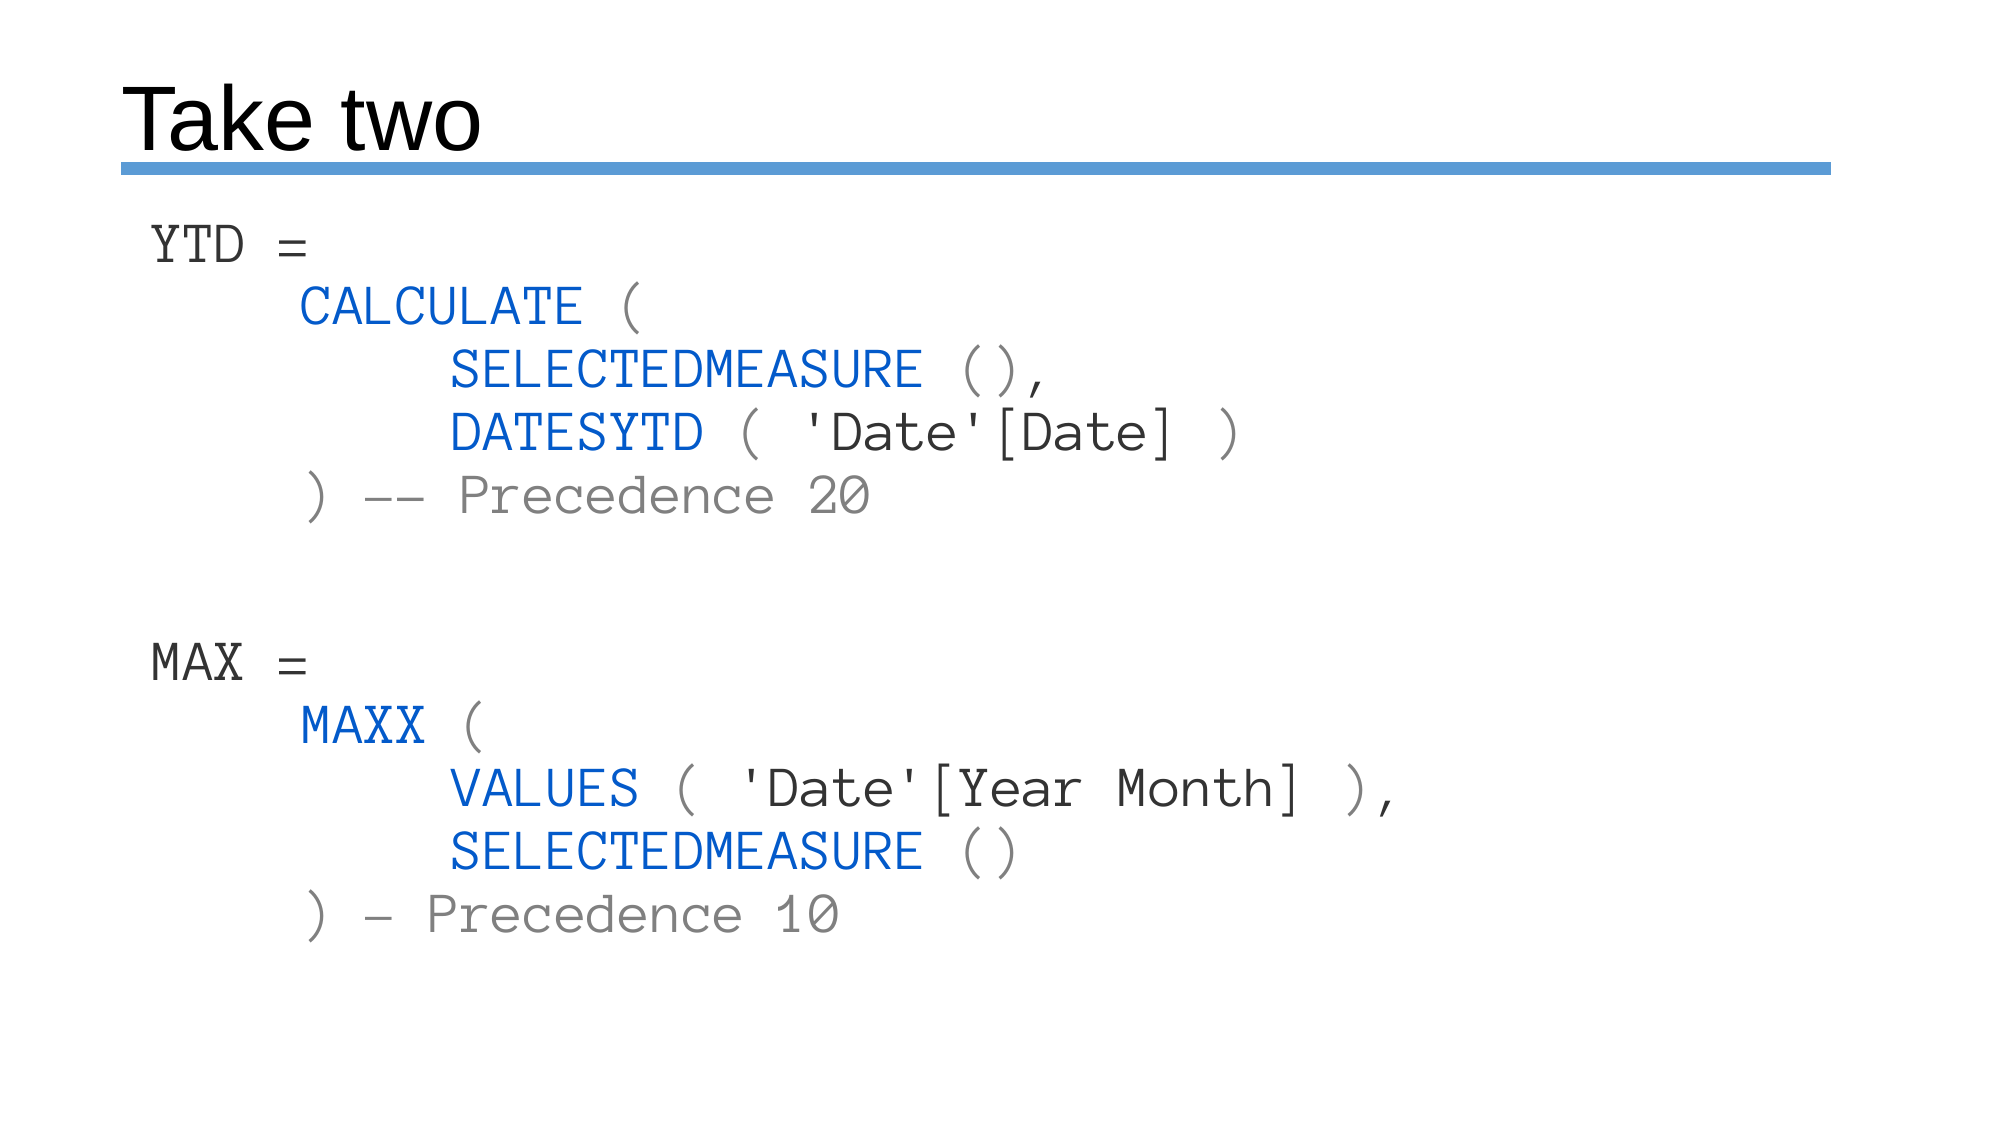

Take two
YTD =
	CALCULATE (
    		SELECTEDMEASURE (),
    		DATESYTD ( 'Date'[Date] )
	) –- Precedence 20

MAX =
	MAXX (
    		VALUES ( 'Date'[Year Month] ),
    		SELECTEDMEASURE ()
	) – Precedence 10